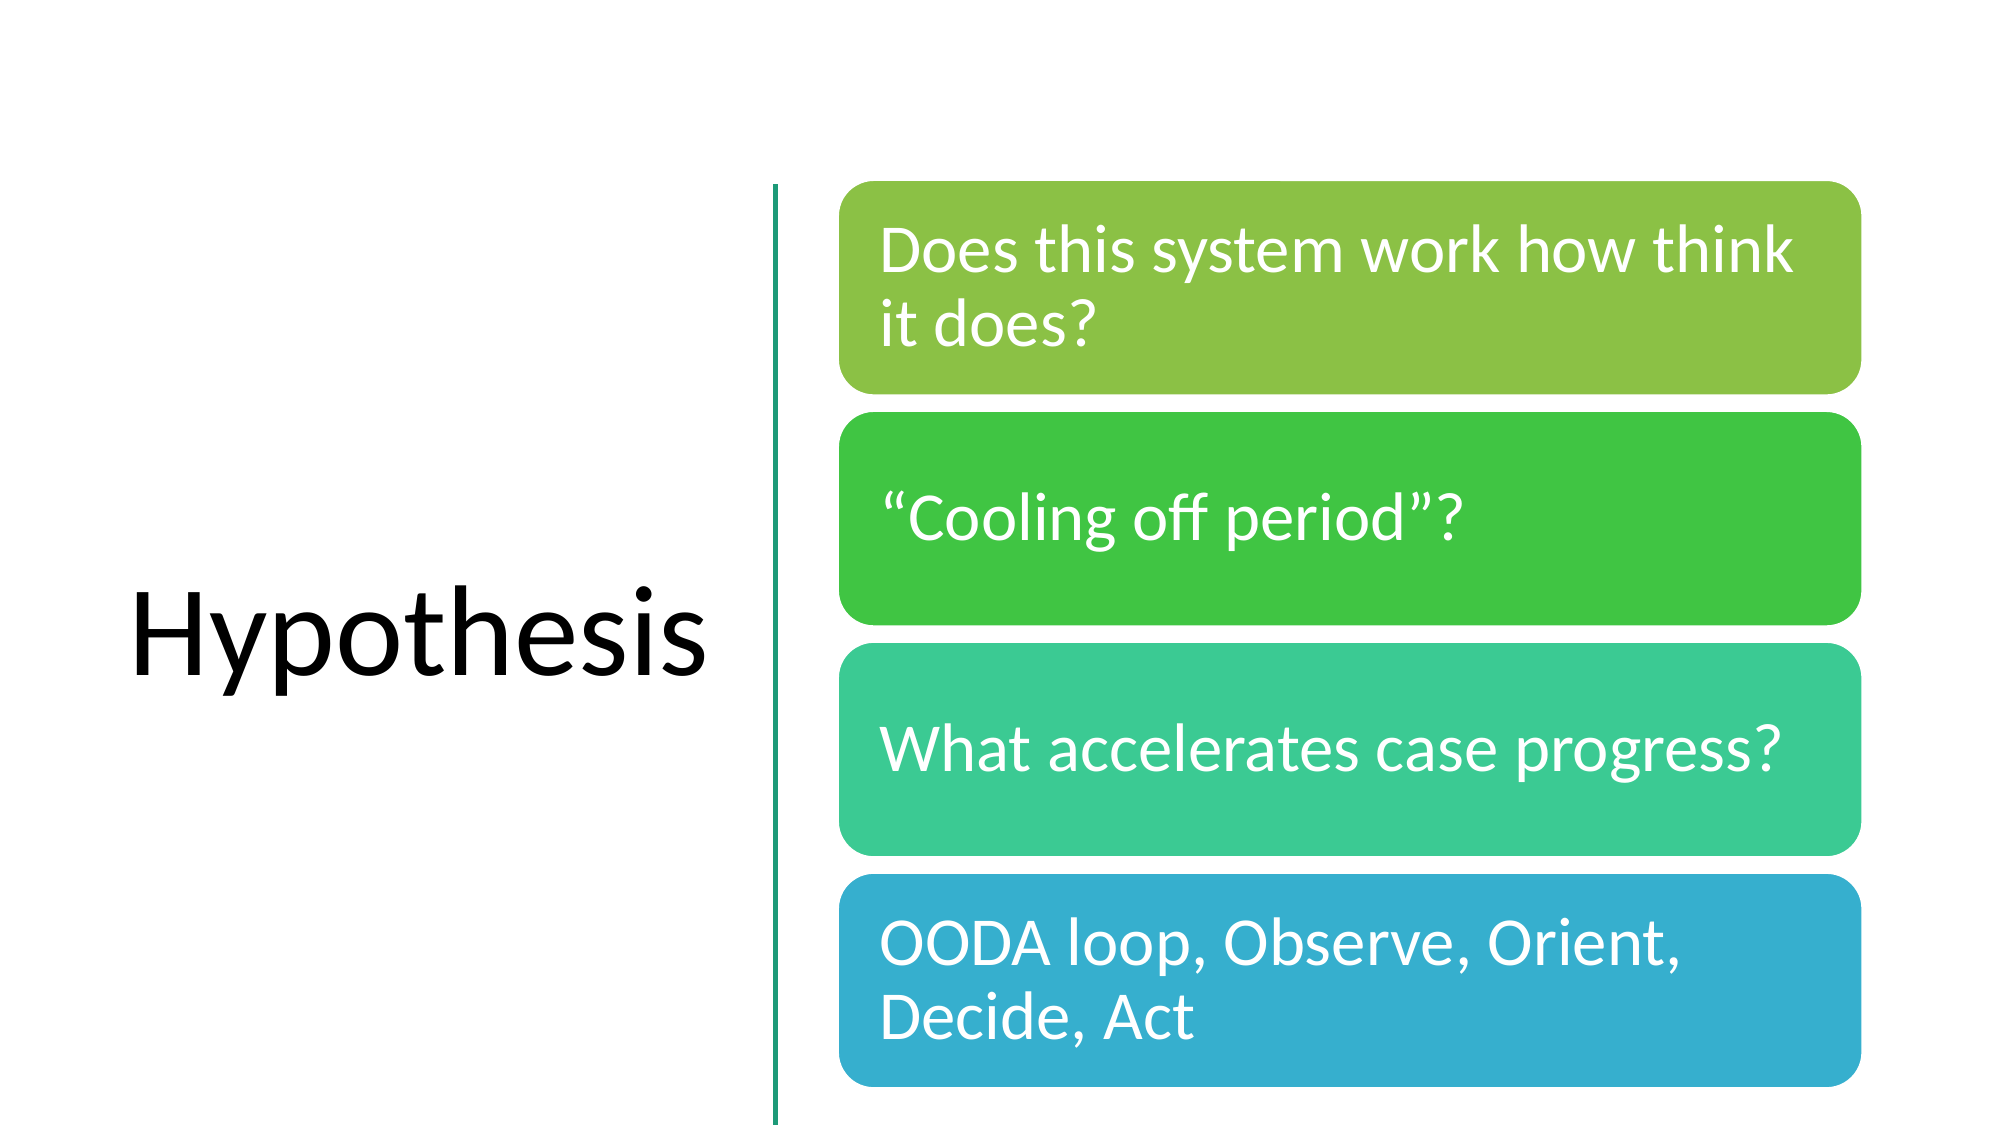

# Hypothesis
Does this system work how think it does?
“Cooling off period”?
What accelerates case progress?
OODA loop, Observe, Orient, Decide, Act